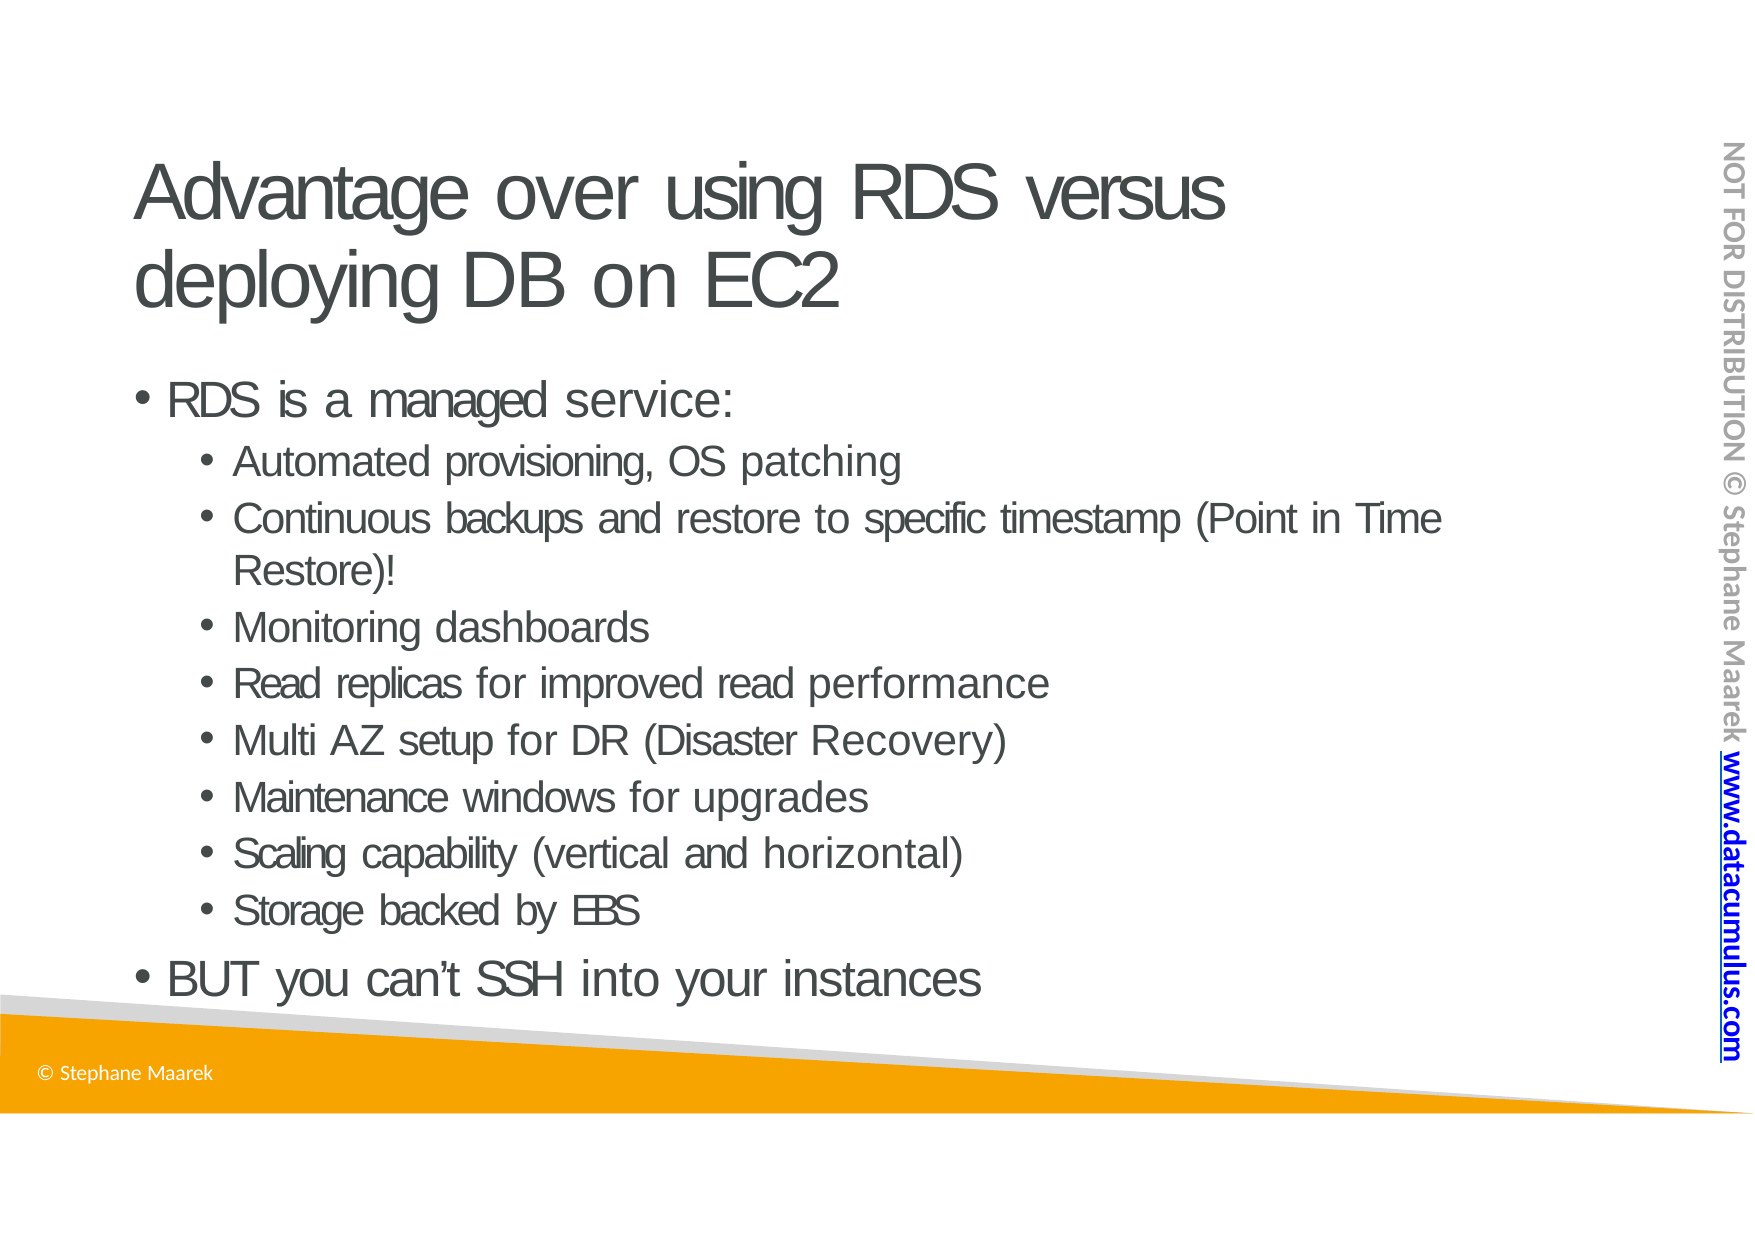

# Advantage over using RDS versus deploying DB on EC2
NOT FOR DISTRIBUTION © Stephane Maarek www.datacumulus.com
RDS is a managed service:
Automated provisioning, OS patching
Continuous backups and restore to specific timestamp (Point in Time Restore)!
Monitoring dashboards
Read replicas for improved read performance
Multi AZ setup for DR (Disaster Recovery)
Maintenance windows for upgrades
Scaling capability (vertical and horizontal)
Storage backed by EBS
BUT you can’t SSH into your instances
© Stephane Maarek